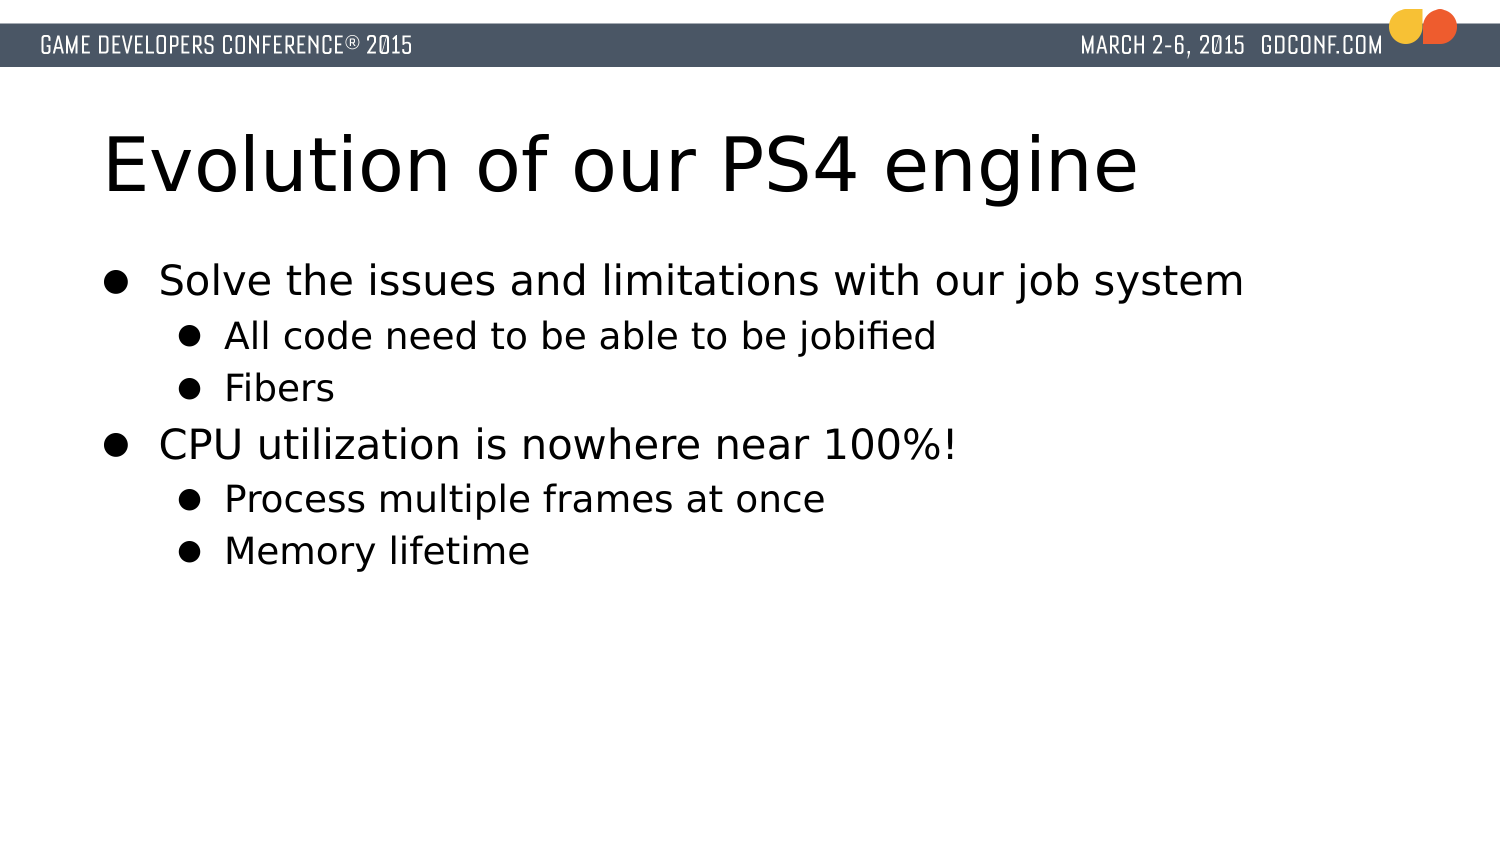

# Evolution of our PS4 engine
Solve the issues and limitations with our job system
All code need to be able to be jobified
Fibers
CPU utilization is nowhere near 100%!
Process multiple frames at once
Memory lifetime